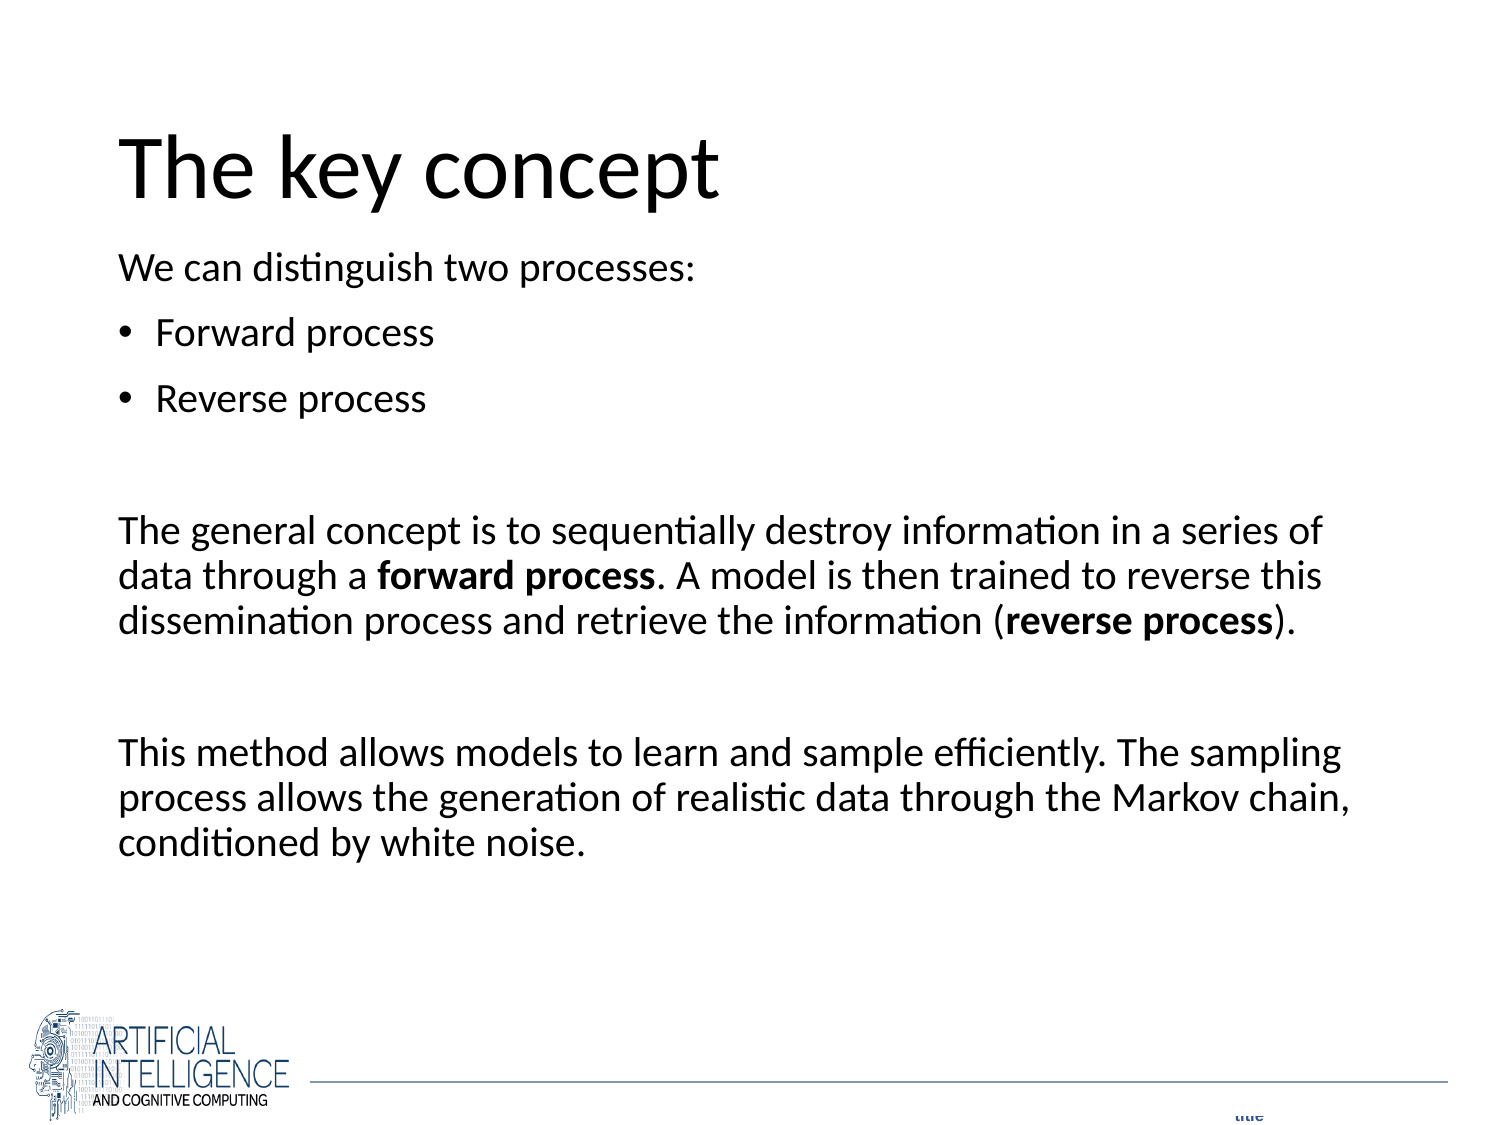

# The key concept
We can distinguish two processes:
Forward process
Reverse process

The general concept is to sequentially destroy information in a series of data through a forward process. A model is then trained to reverse this dissemination process and retrieve the information (reverse process).

This method allows models to learn and sample efficiently. The sampling process allows the generation of realistic data through the Markov chain, conditioned by white noise.